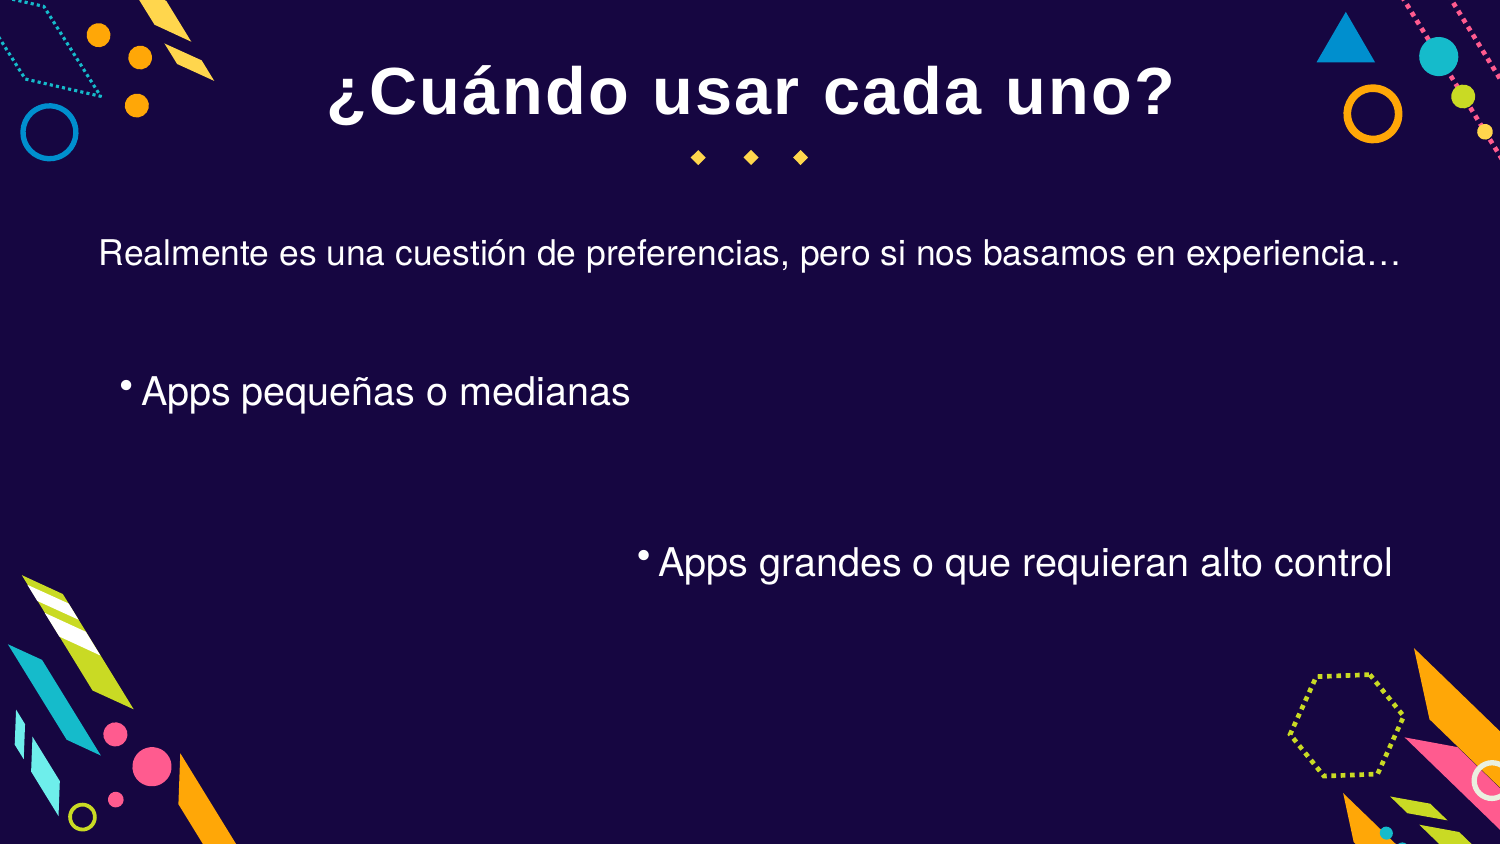

¿Cuándo usar cada uno?

Realmente es una cuestión de preferencias, pero si nos basamos en experiencia…
Apps pequeñas o medianas
Apps grandes o que requieran alto control